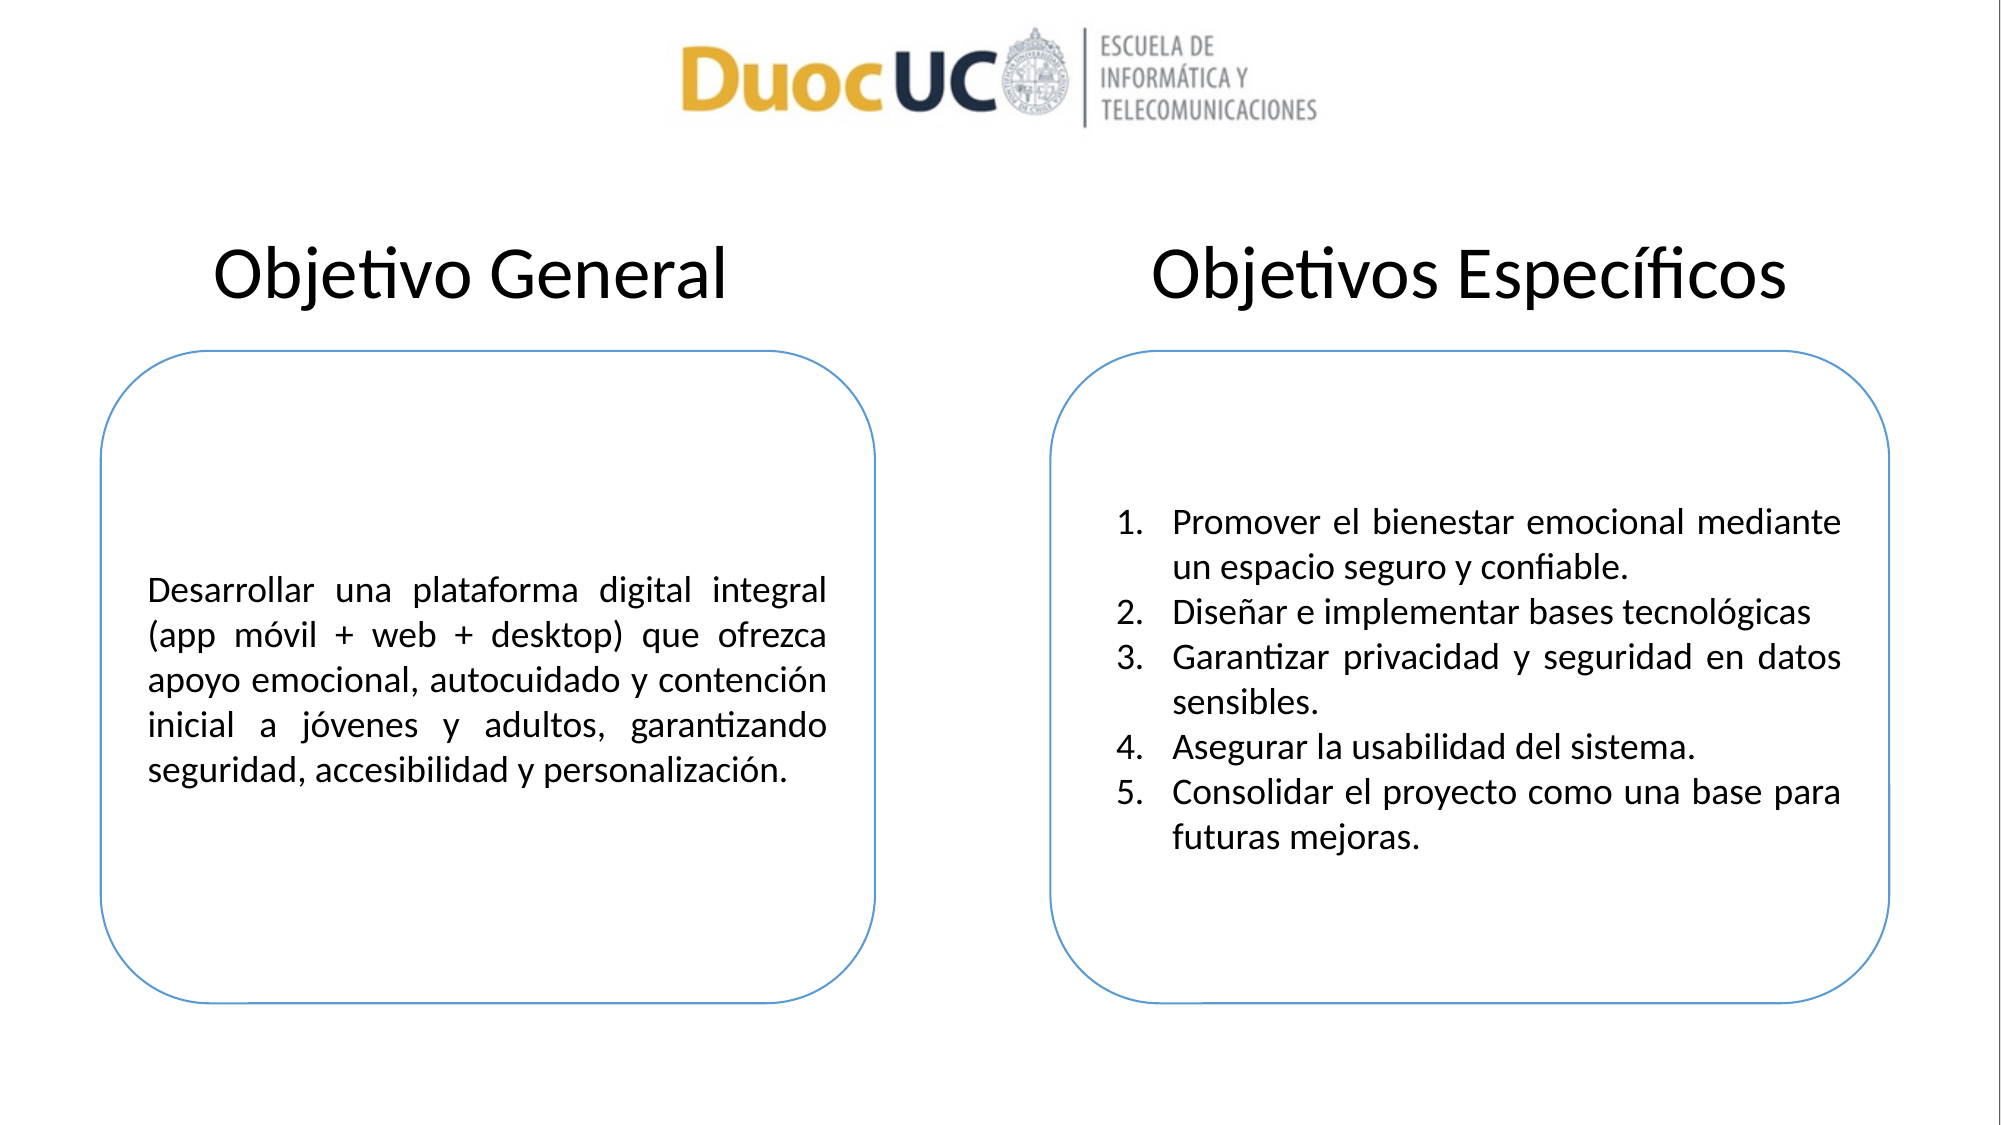

Objetivo General
Objetivos Específicos
Desarrollar una plataforma digital integral (app móvil + web + desktop) que ofrezca apoyo emocional, autocuidado y contención inicial a jóvenes y adultos, garantizando seguridad, accesibilidad y personalización.
Promover el bienestar emocional mediante un espacio seguro y confiable.
Diseñar e implementar bases tecnológicas
Garantizar privacidad y seguridad en datos sensibles.
Asegurar la usabilidad del sistema.
Consolidar el proyecto como una base para futuras mejoras.